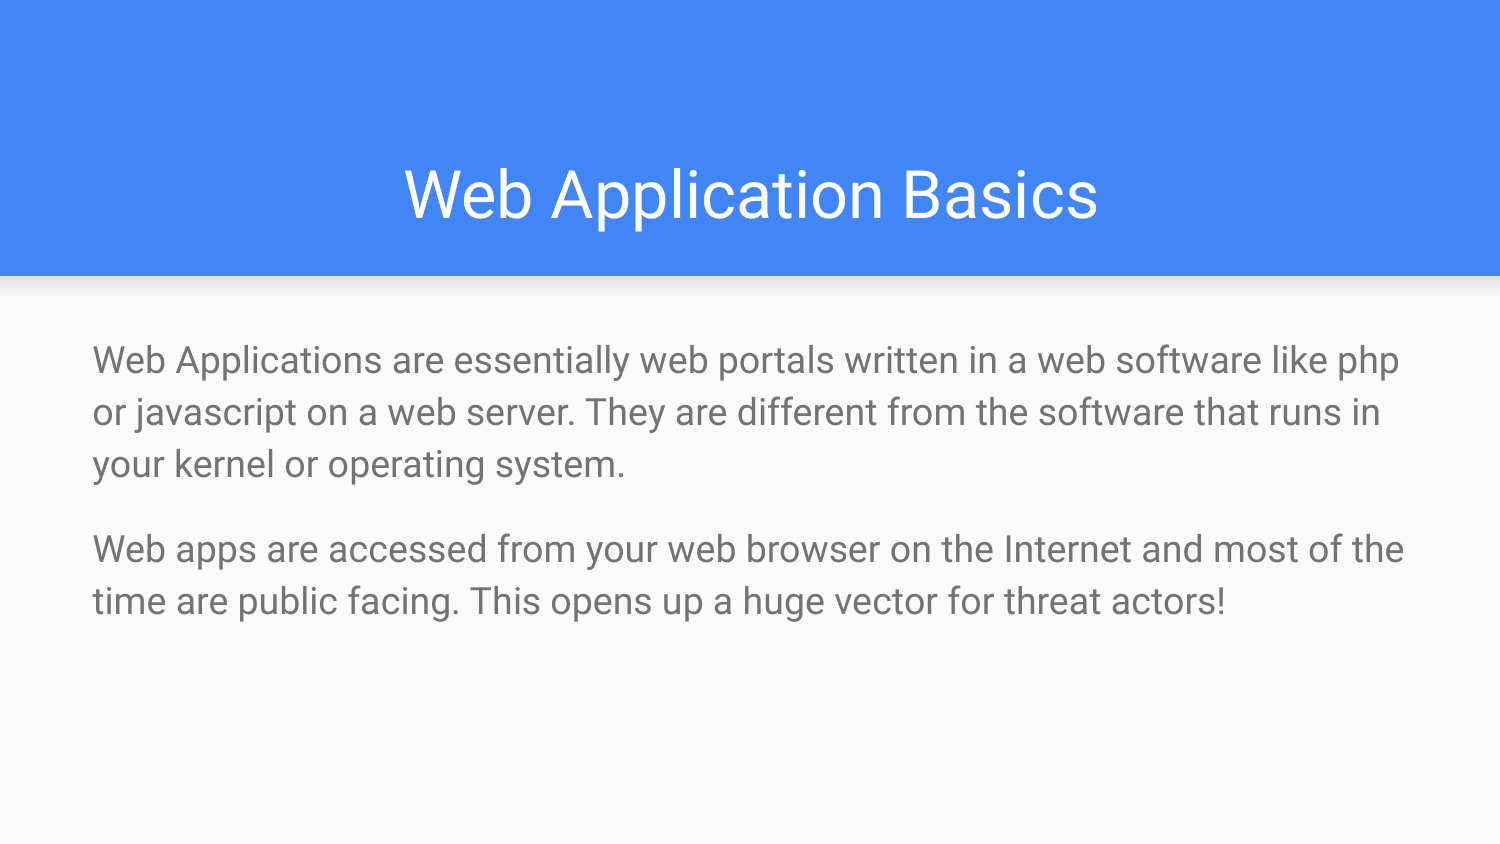

# Web Application Basics
Web Applications are essentially web portals written in a web software like php or javascript on a web server. They are different from the software that runs in your kernel or operating system.
Web apps are accessed from your web browser on the Internet and most of the time are public facing. This opens up a huge vector for threat actors!